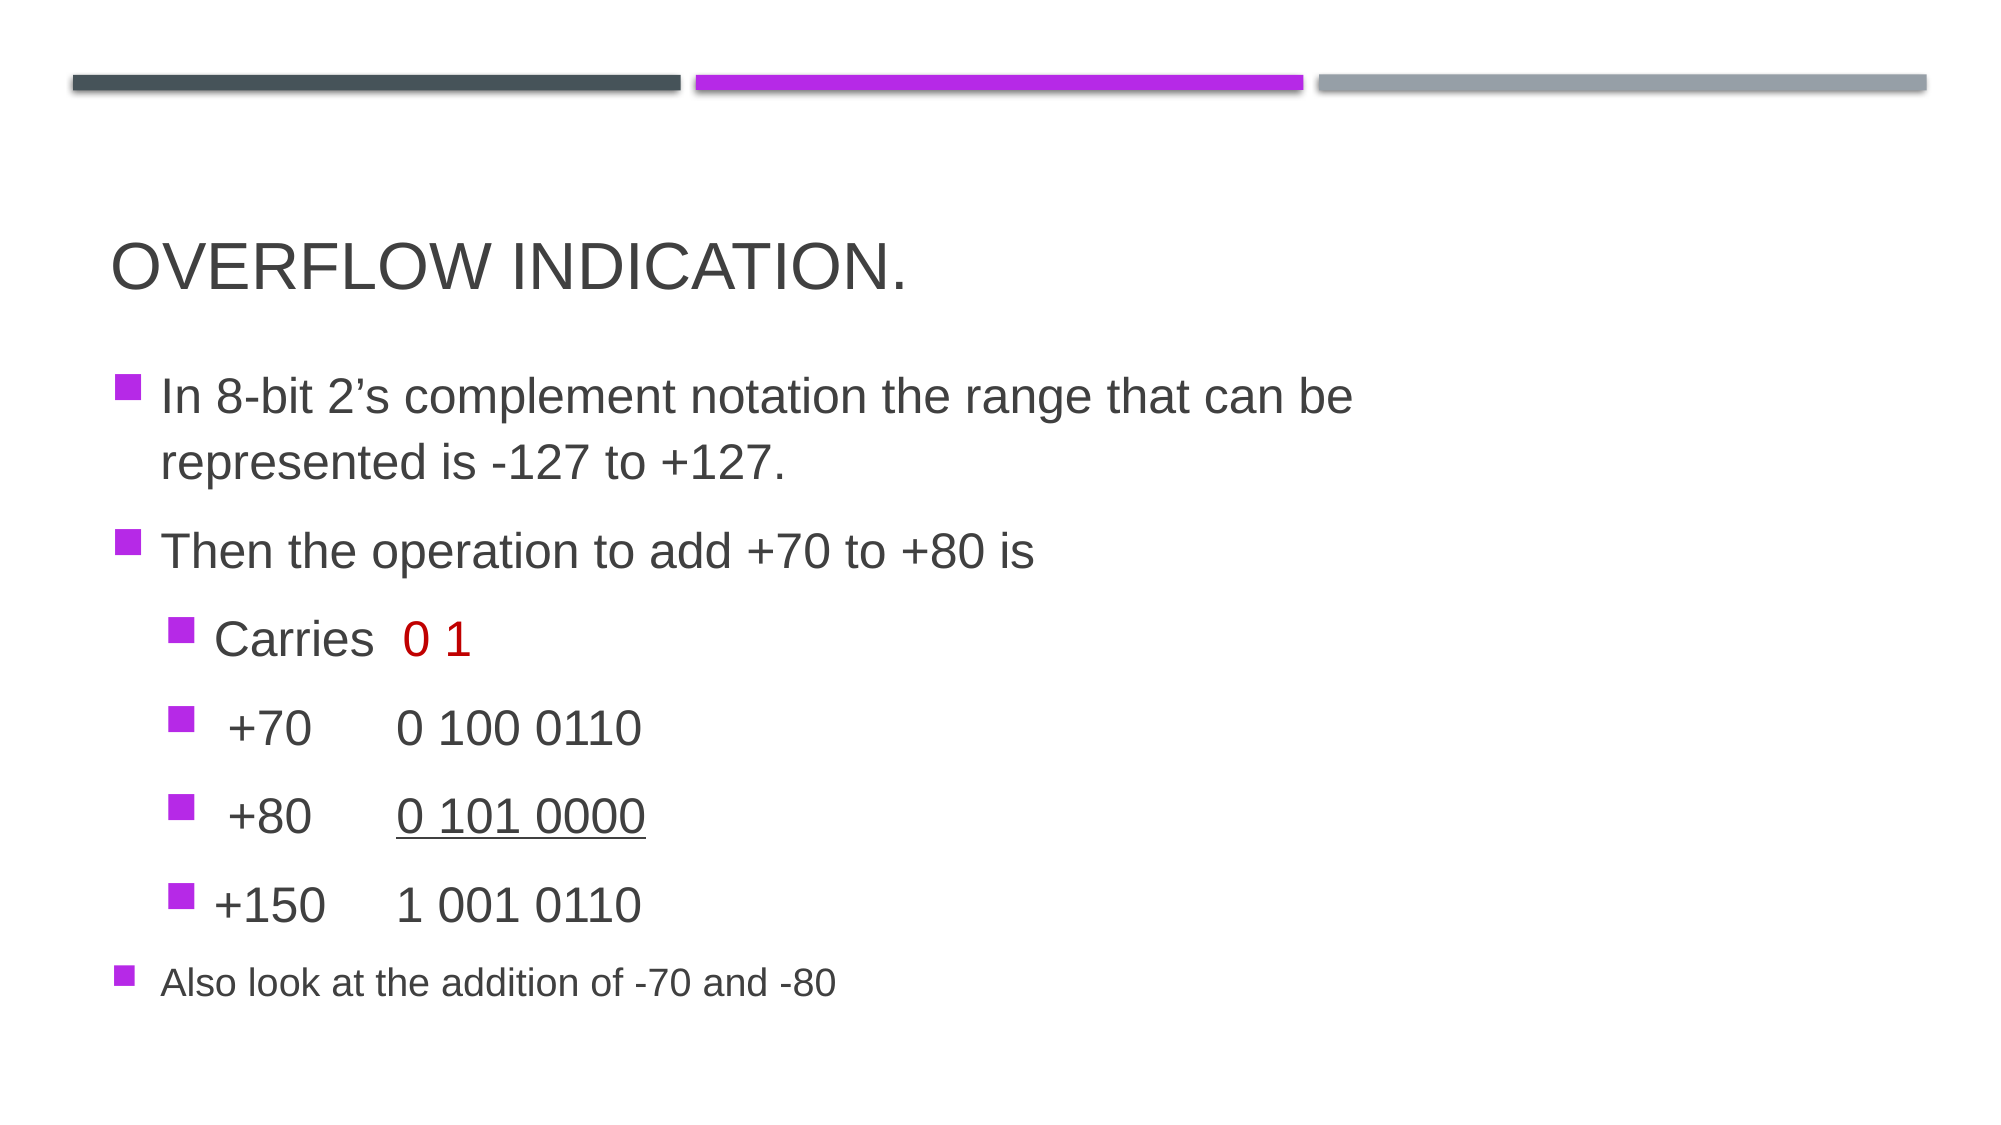

# Overflow indication.
In 8-bit 2’s complement notation the range that can be represented is -127 to +127.
Then the operation to add +70 to +80 is
Carries  0 1
 +70      0 100 0110
 +80      0 101 0000
+150     1 001 0110
Also look at the addition of -70 and -80